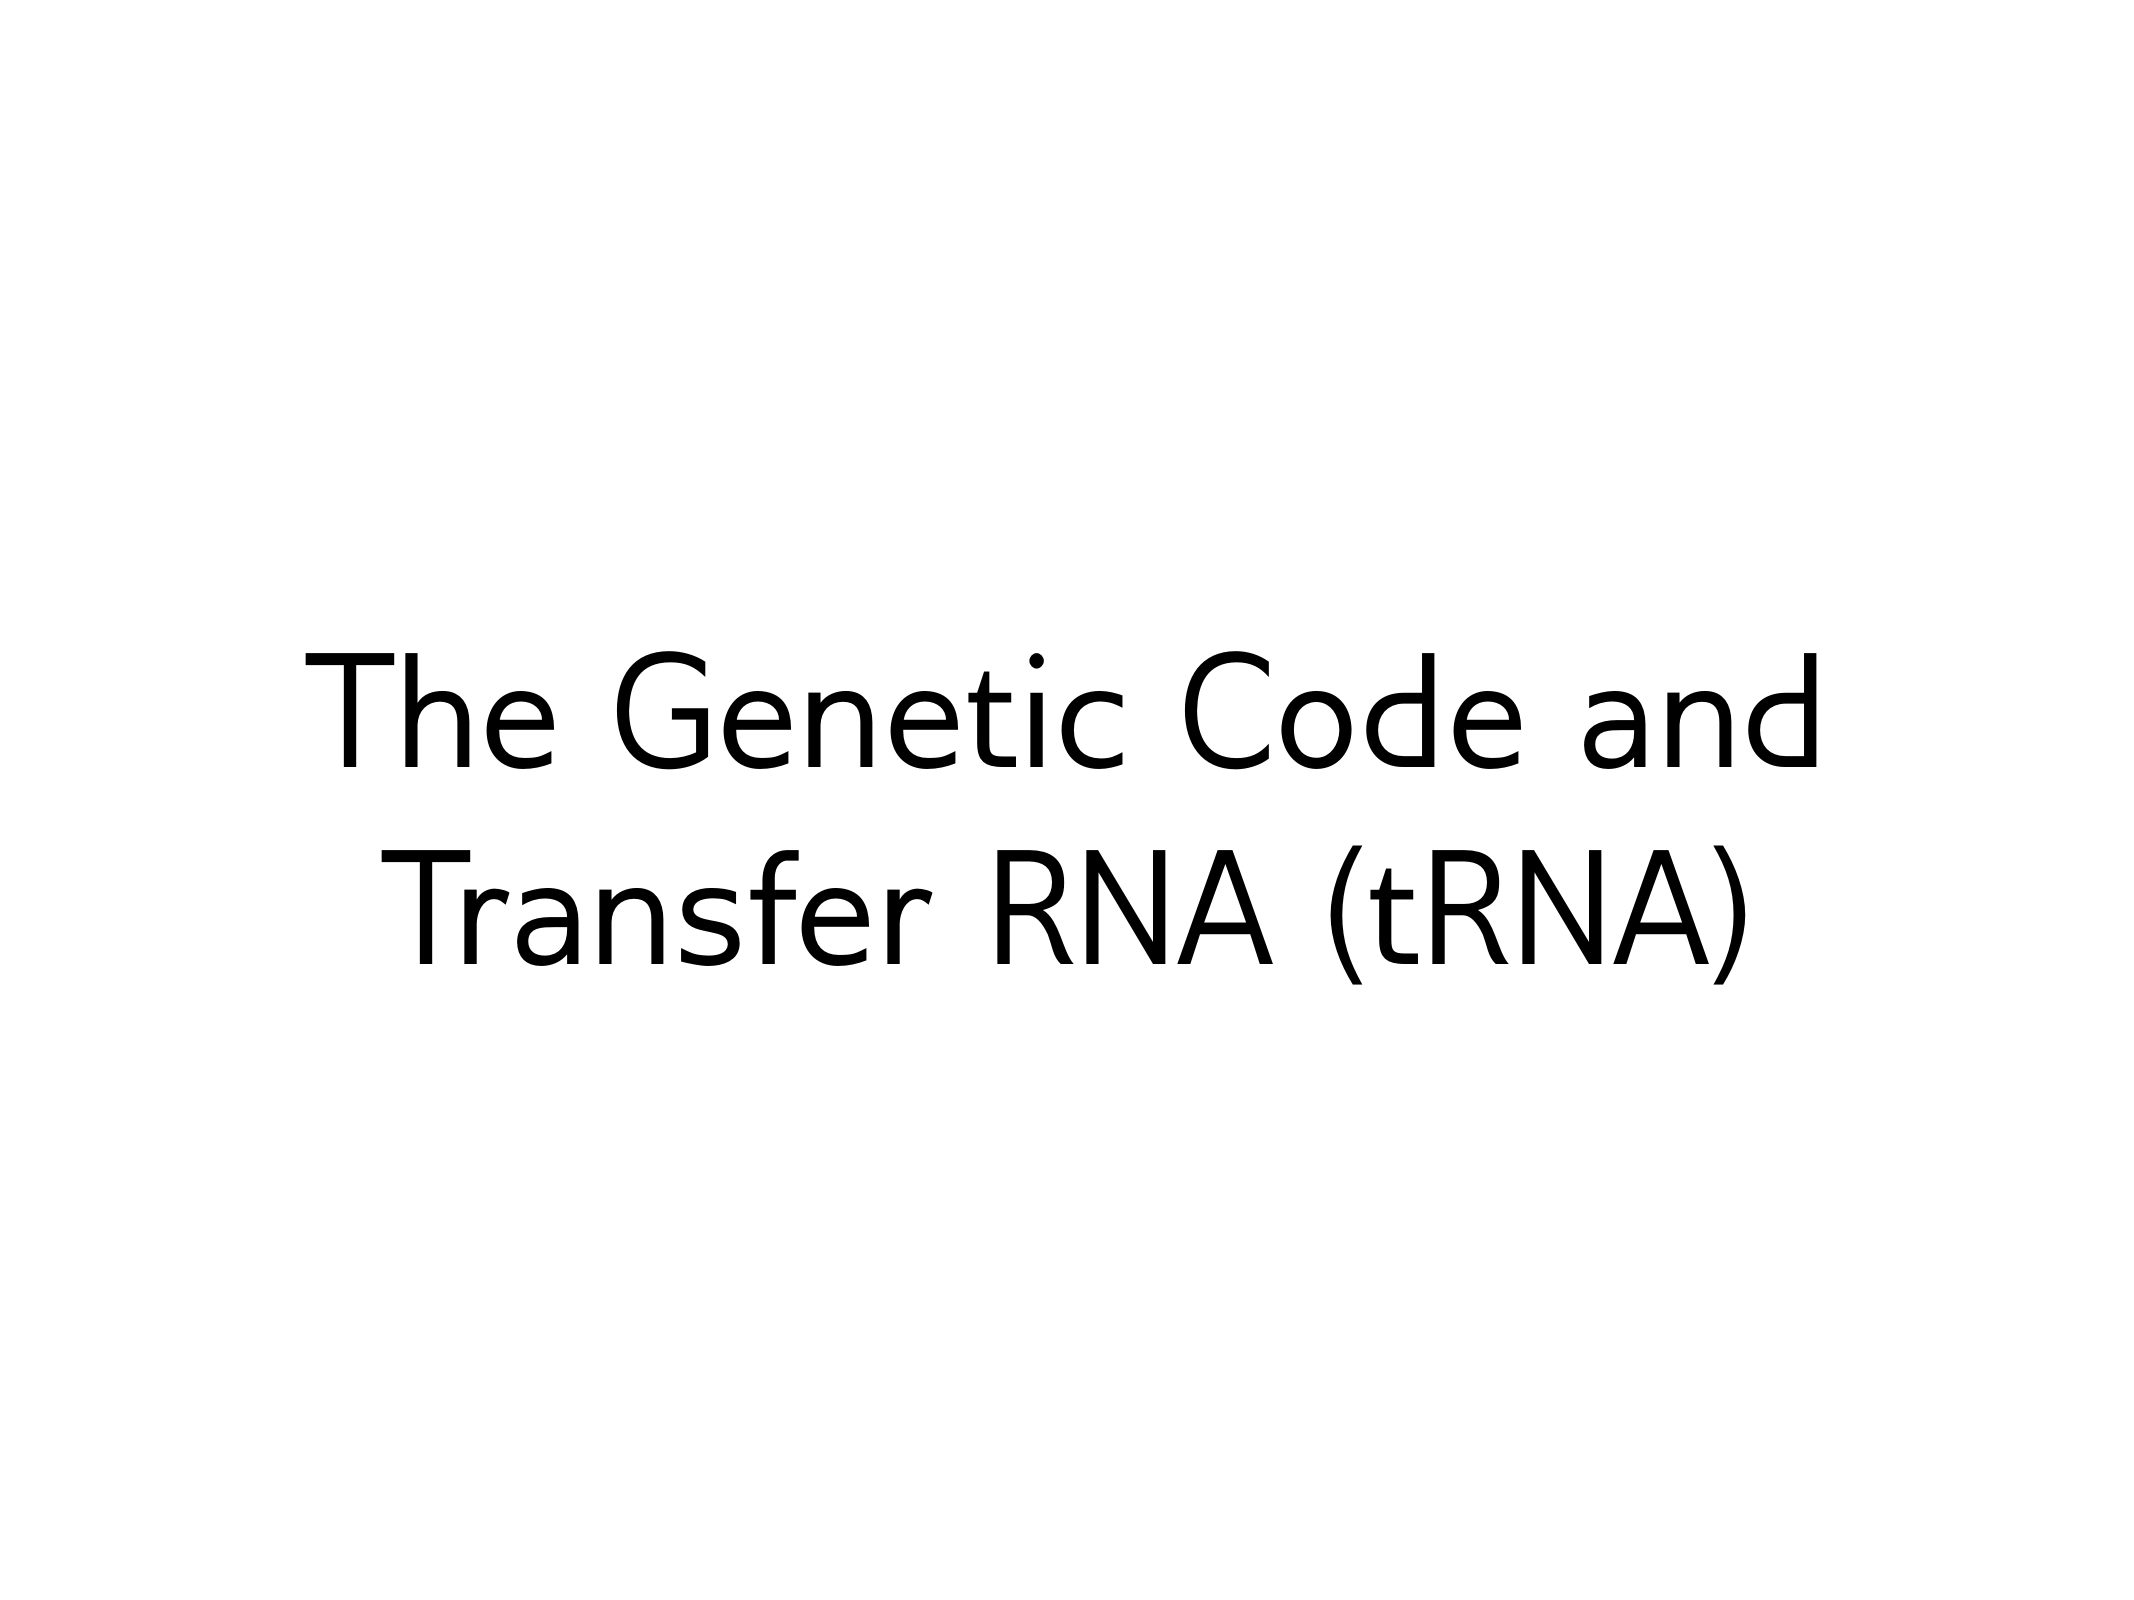

# The Genetic Code and Transfer RNA (tRNA)